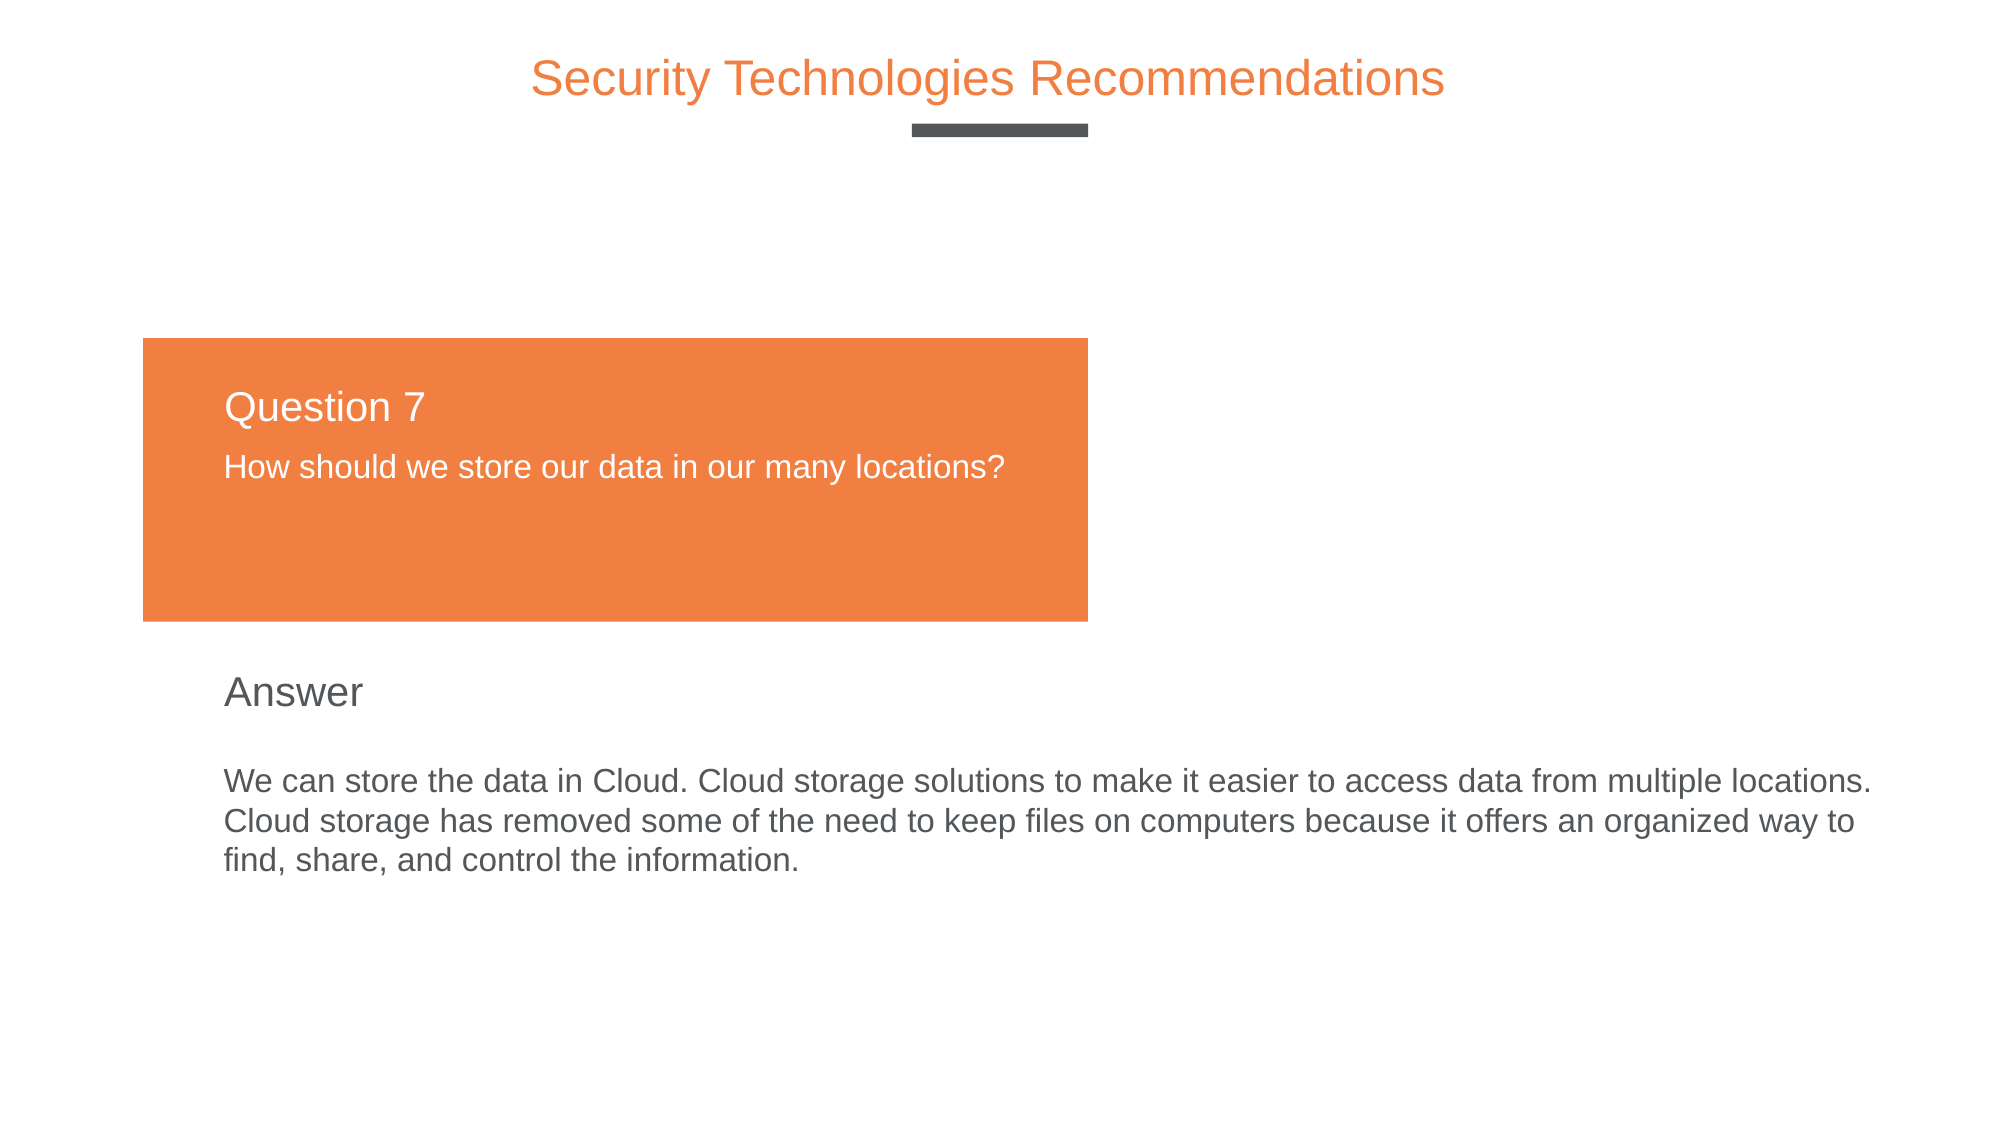

Security Technologies Recommendations

Question 7
How should we store our data in our many locations?
Answer
We can store the data in Cloud. Cloud storage solutions to make it easier to access data from multiple locations. Cloud storage has removed some of the need to keep files on computers because it offers an organized way to find, share, and control the information.